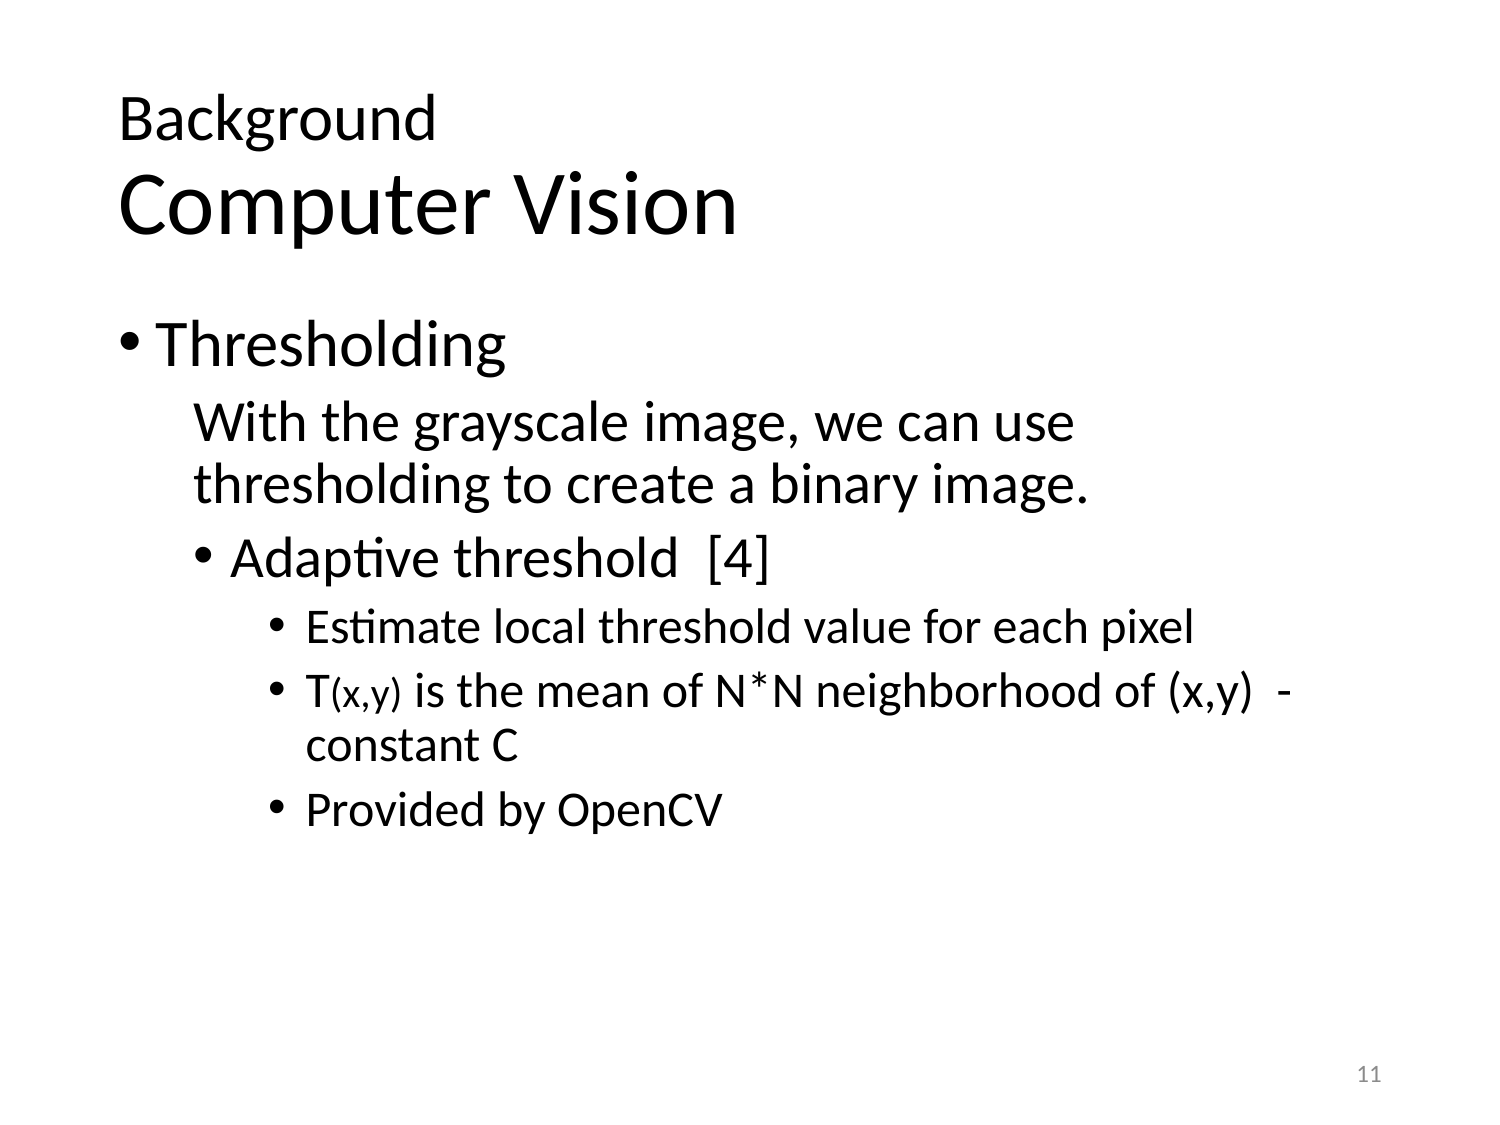

# Background Computer Vision
Thresholding
With the grayscale image, we can use thresholding to create a binary image.
Adaptive threshold  [4]
Estimate local threshold value for each pixel
T(x,y) is the mean of N*N neighborhood of (x,y)  - constant C
Provided by OpenCV
11